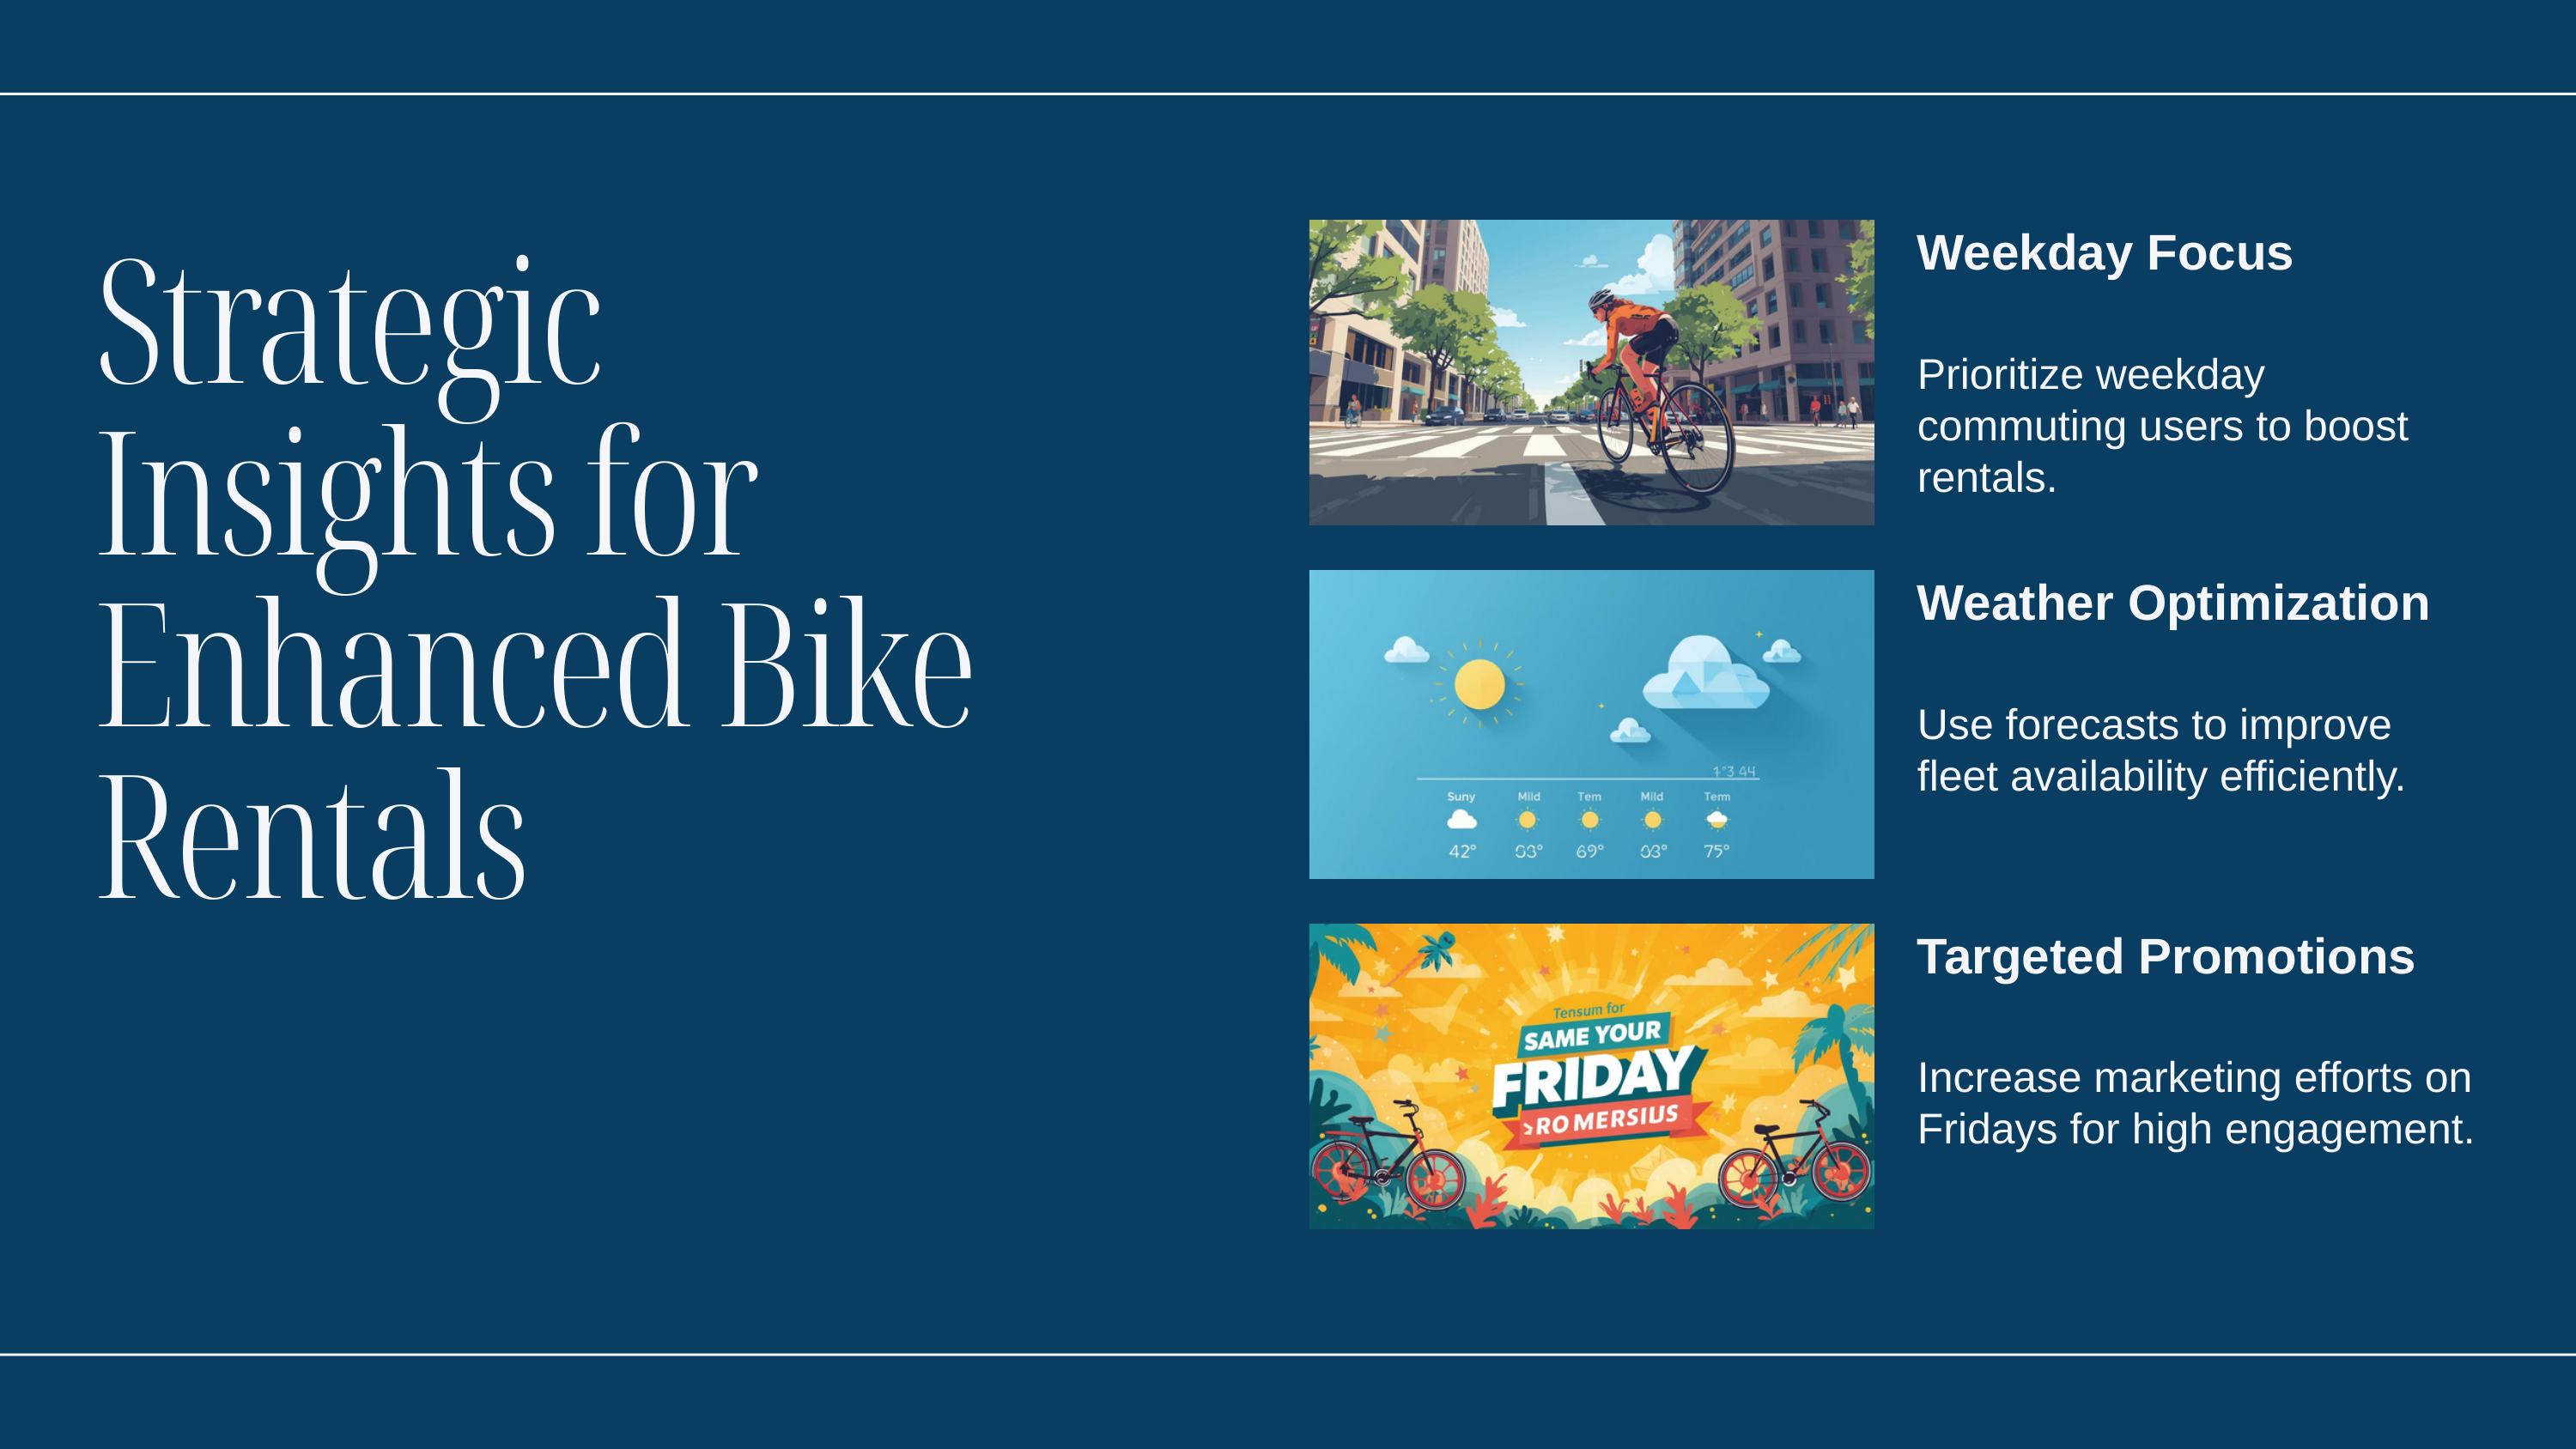

Weekday Focus
Prioritize weekday commuting users to boost rentals.

Strategic Insights for Enhanced Bike Rentals

Weather Optimization
Use forecasts to improve fleet availability efficiently.

Targeted Promotions
Increase marketing efforts on Fridays for high engagement.